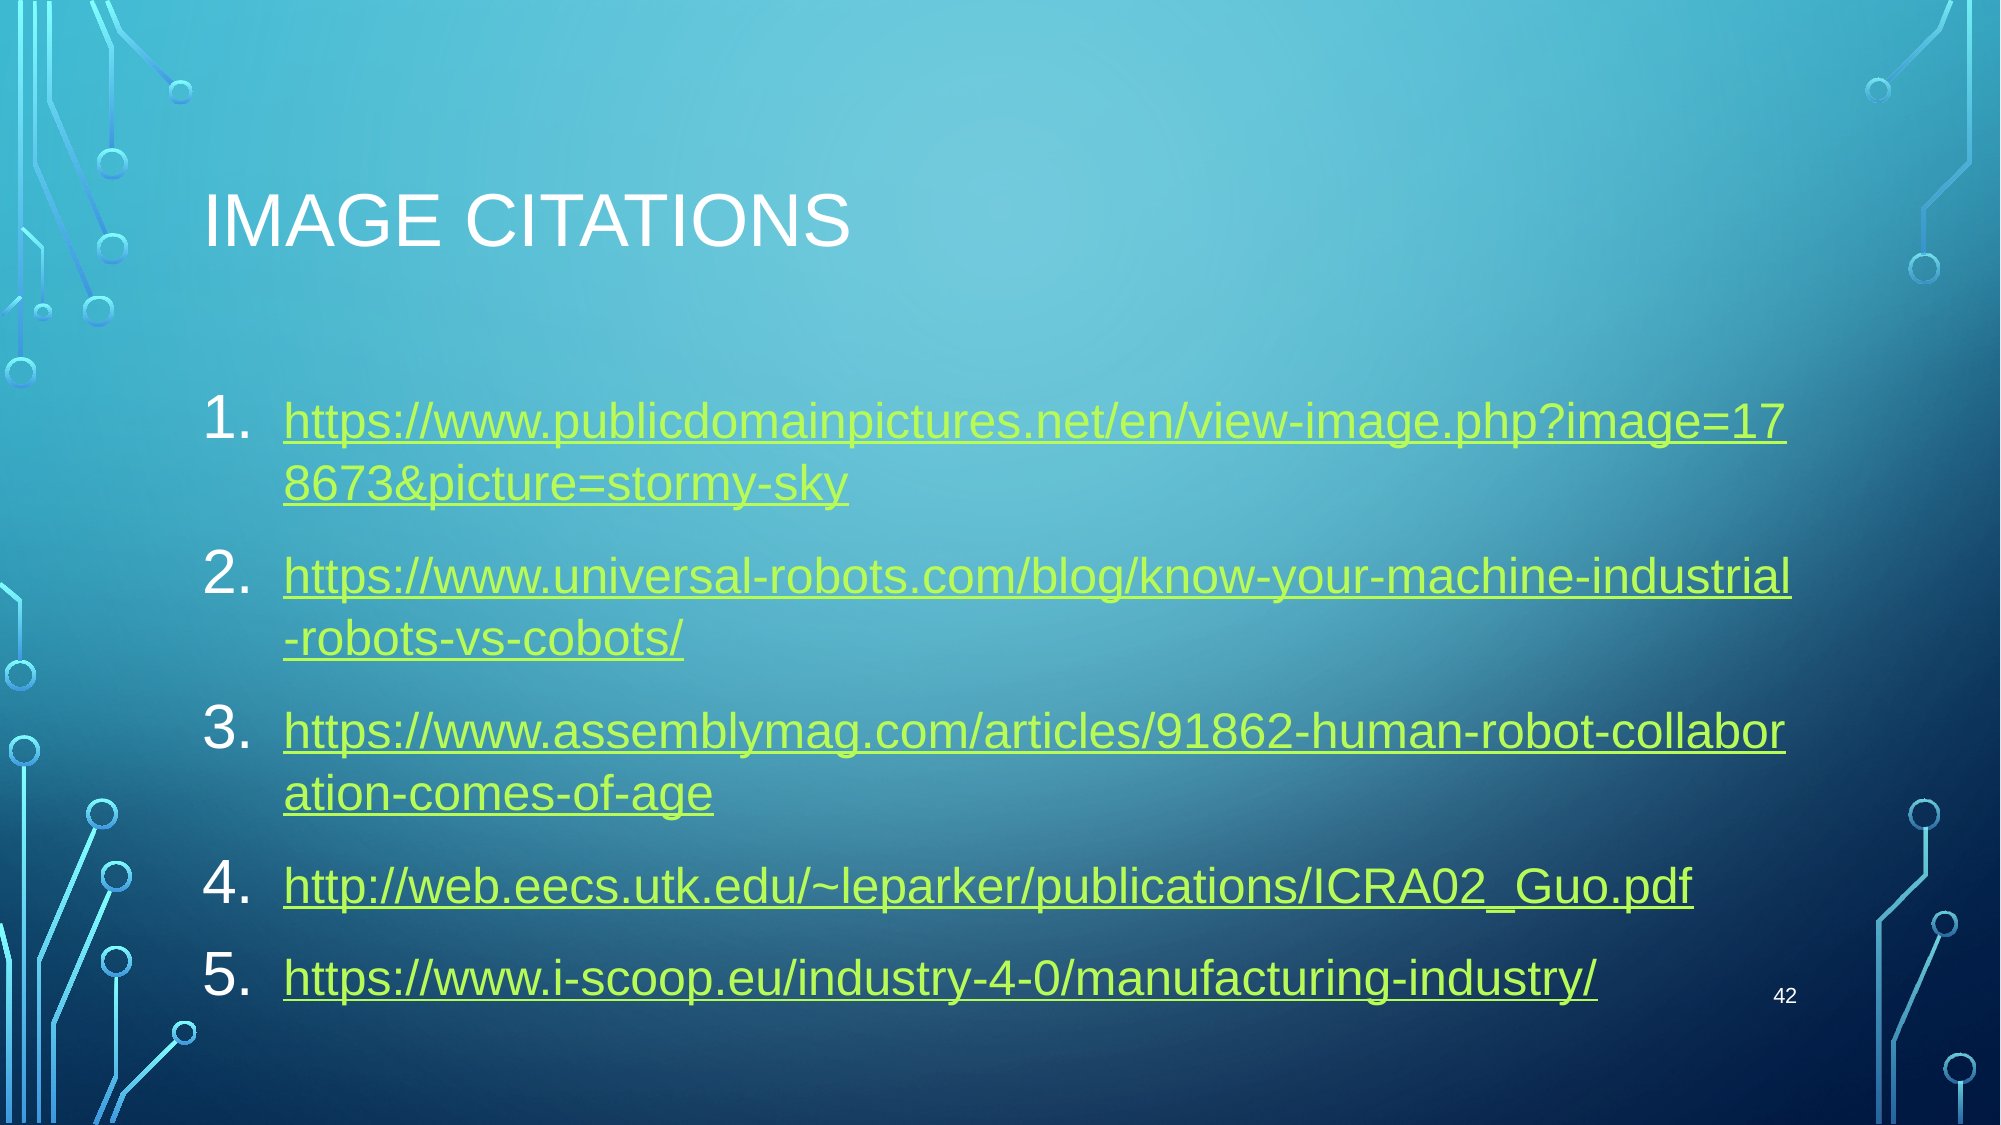

# Image Citations
https://www.publicdomainpictures.net/en/view-image.php?image=178673&picture=stormy-sky
https://www.universal-robots.com/blog/know-your-machine-industrial-robots-vs-cobots/
https://www.assemblymag.com/articles/91862-human-robot-collaboration-comes-of-age
http://web.eecs.utk.edu/~leparker/publications/ICRA02_Guo.pdf
https://www.i-scoop.eu/industry-4-0/manufacturing-industry/

42